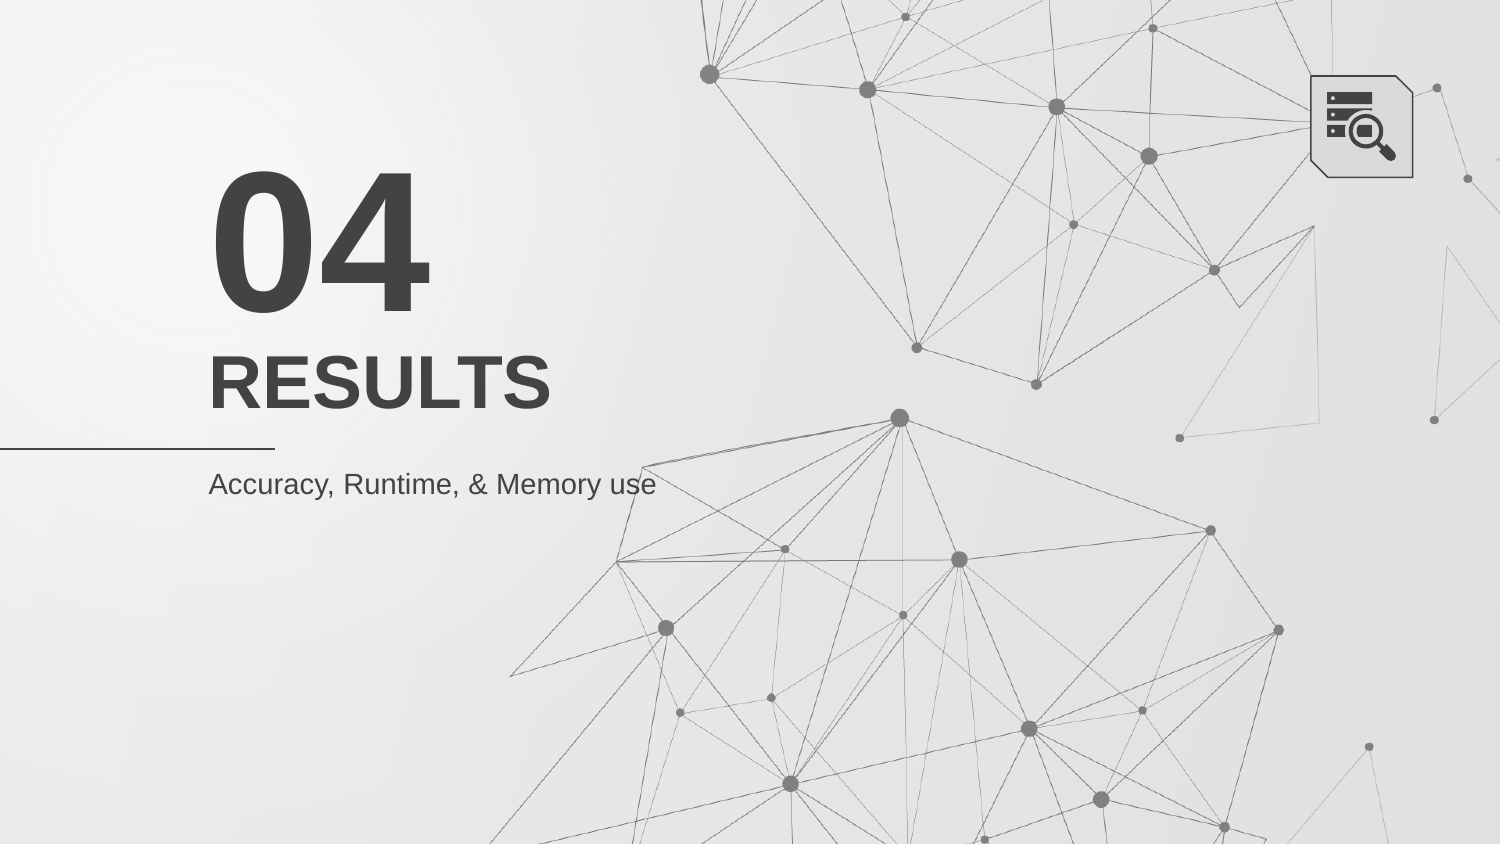

04
# RESULTS
Accuracy, Runtime, & Memory use